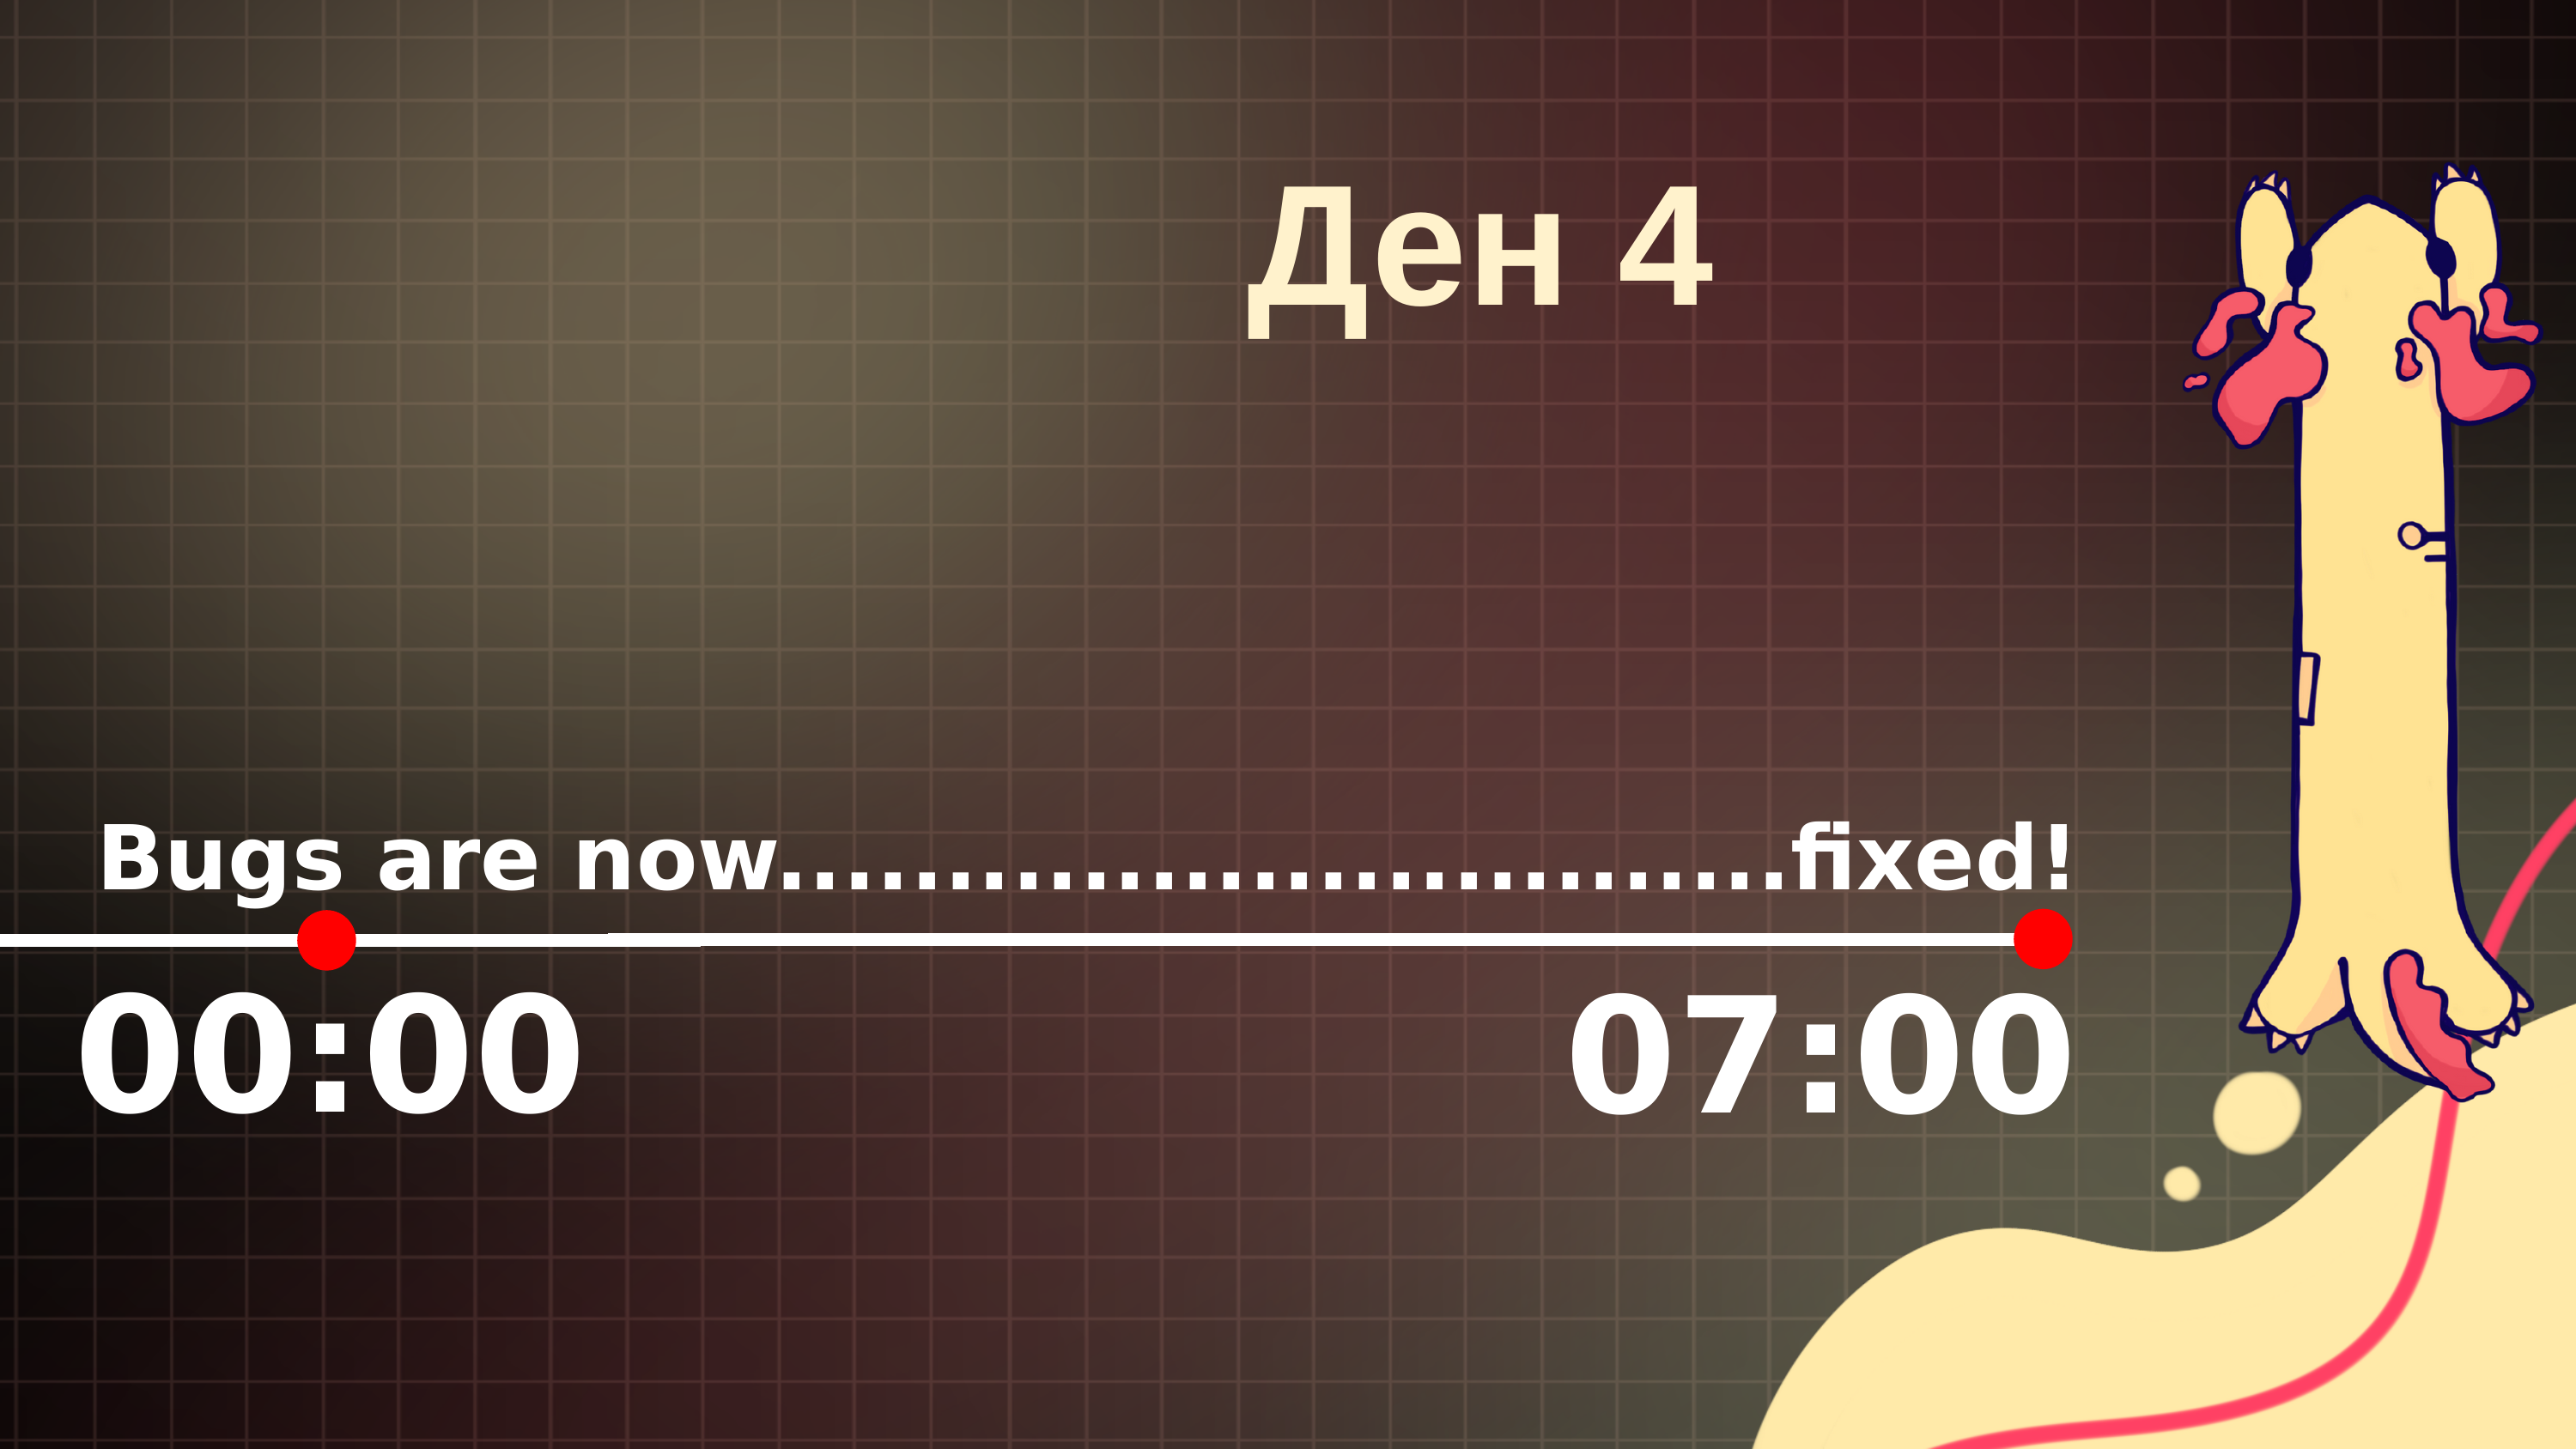

Ден 4

Bugs are now..............................fixed!

00:00
07:00